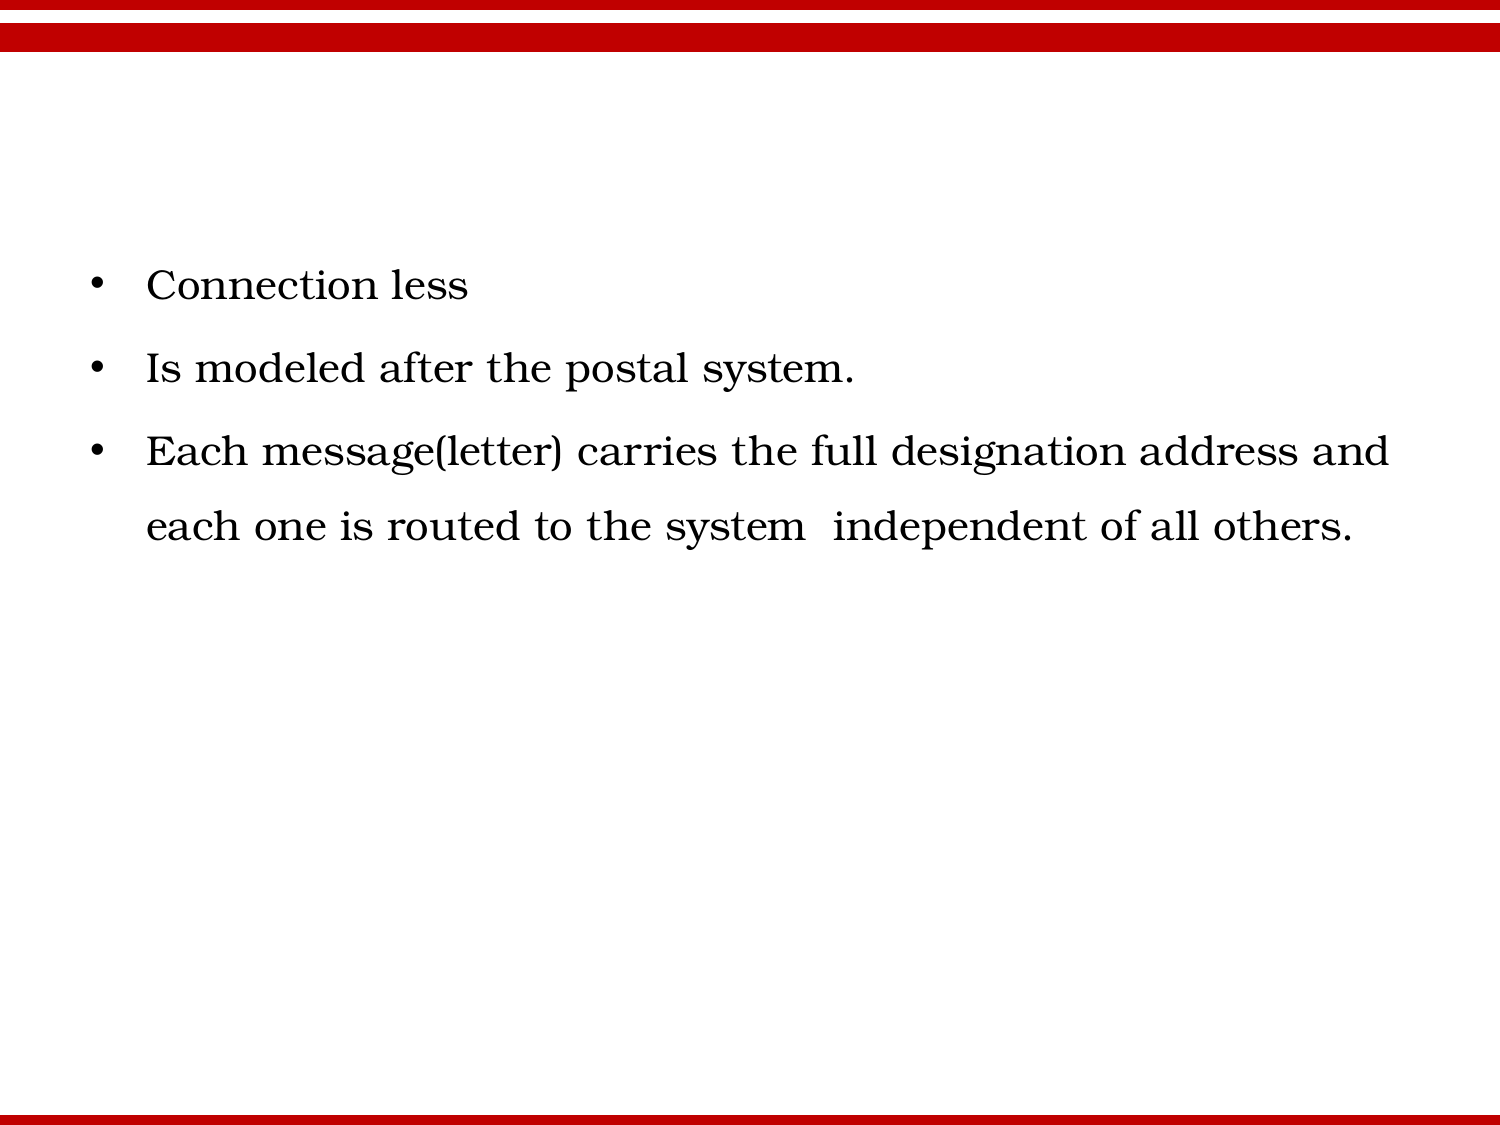

#
Connection less
Is modeled after the postal system.
Each message(letter) carries the full designation address and each one is routed to the system  independent of all others.